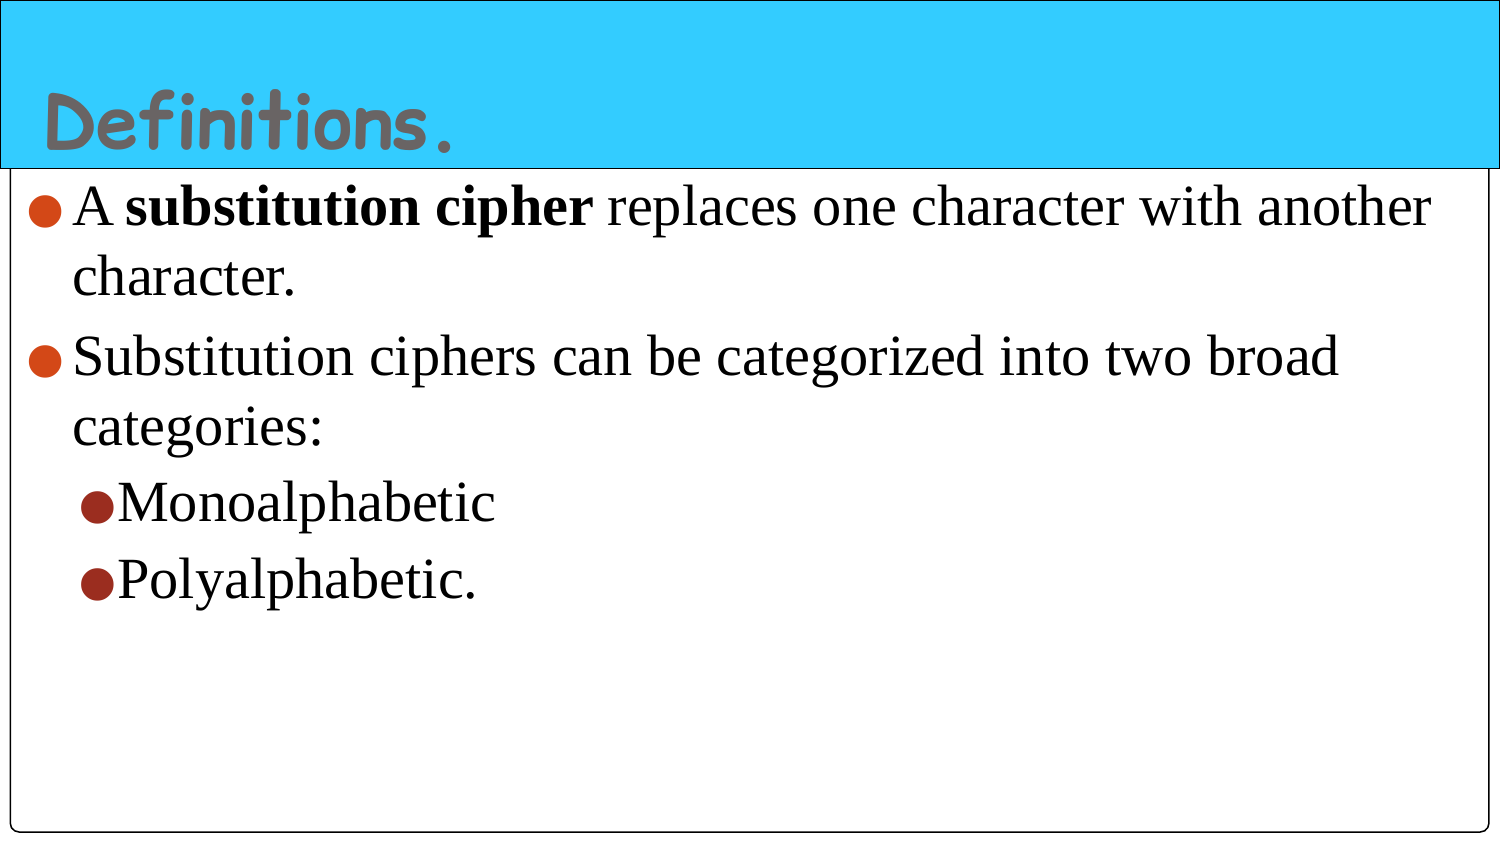

Definitions.
A substitution cipher replaces one character with another character.
Substitution ciphers can be categorized into two broad categories:
Monoalphabetic
Polyalphabetic.